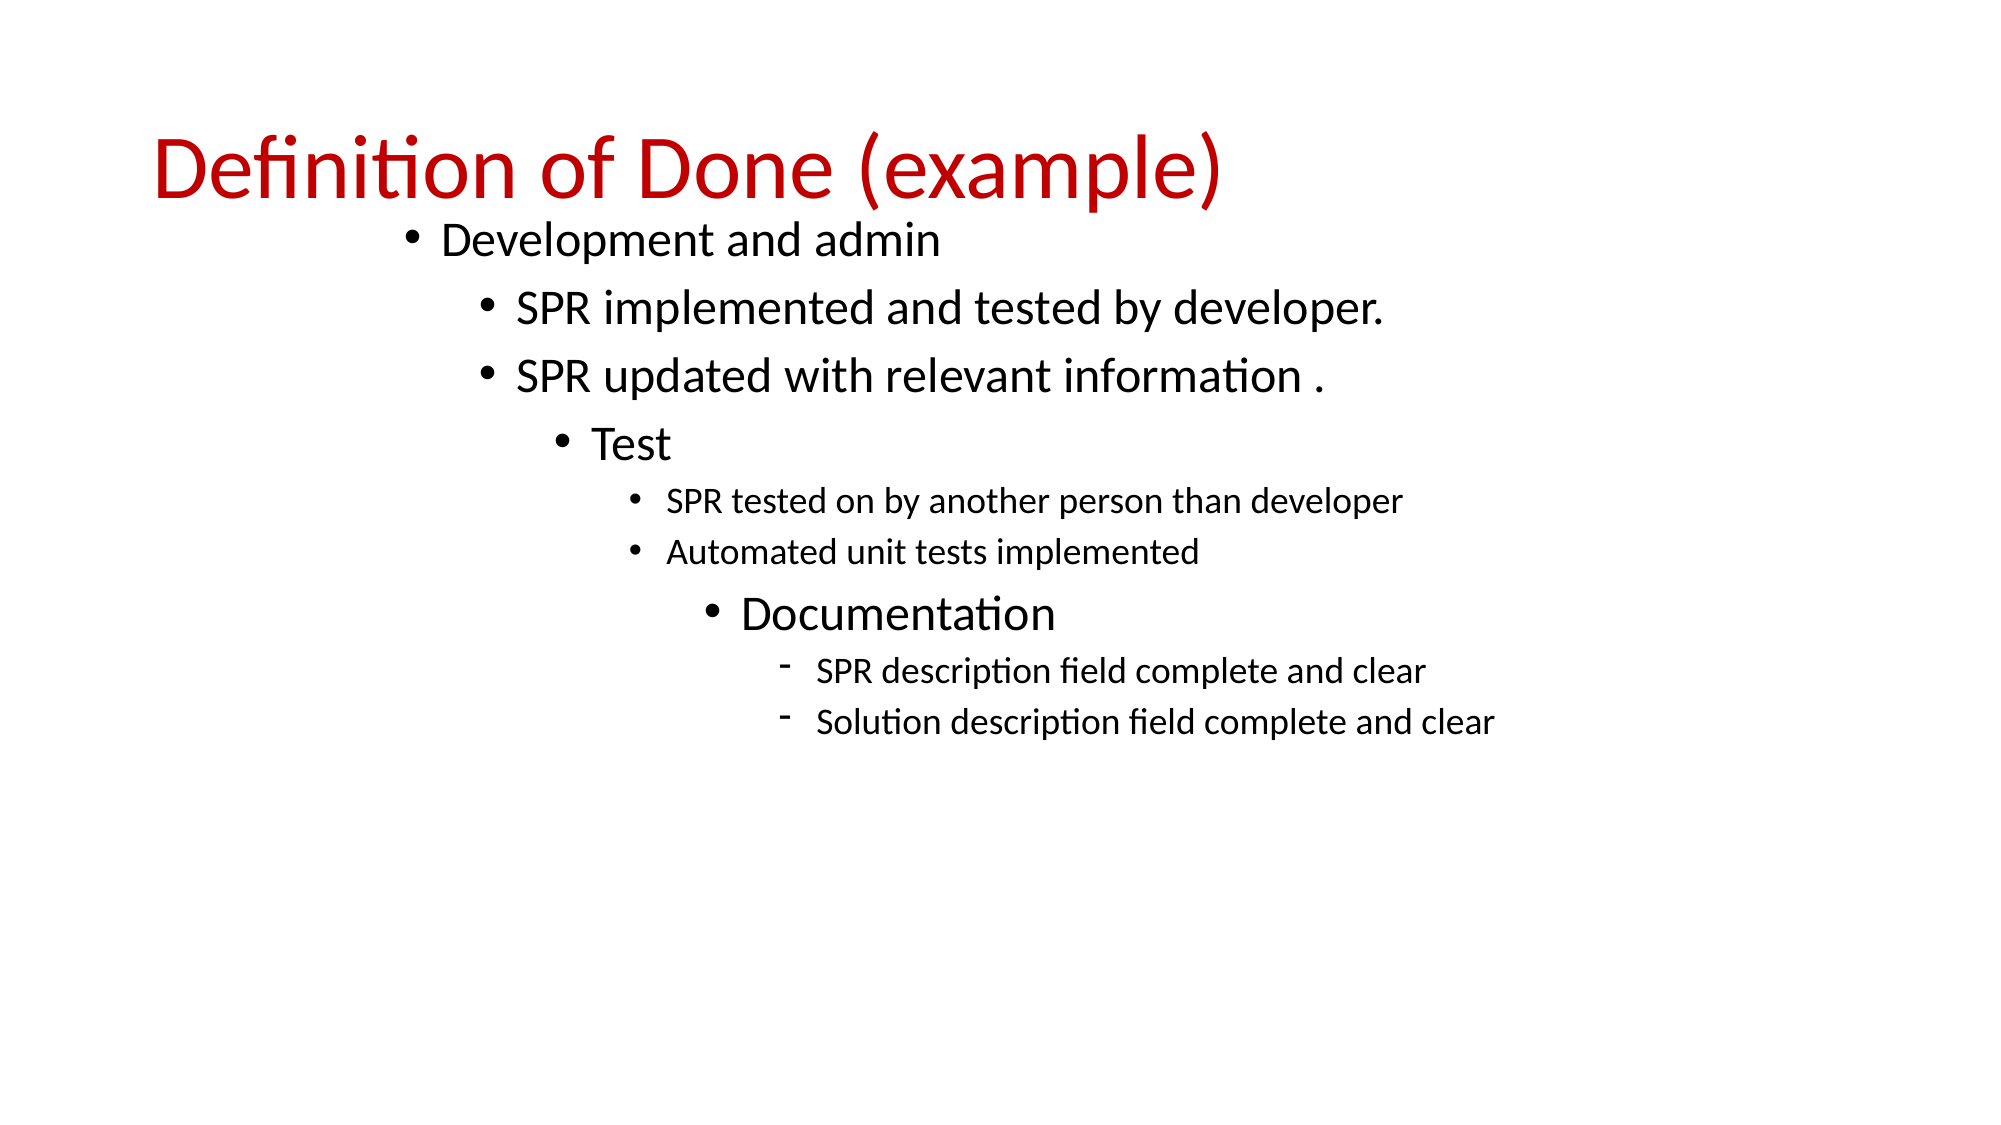

# Definition of Done (example)
Development and admin
SPR implemented and tested by developer.
SPR updated with relevant information .
Test
SPR tested on by another person than developer
Automated unit tests implemented
Documentation
SPR description field complete and clear
Solution description field complete and clear